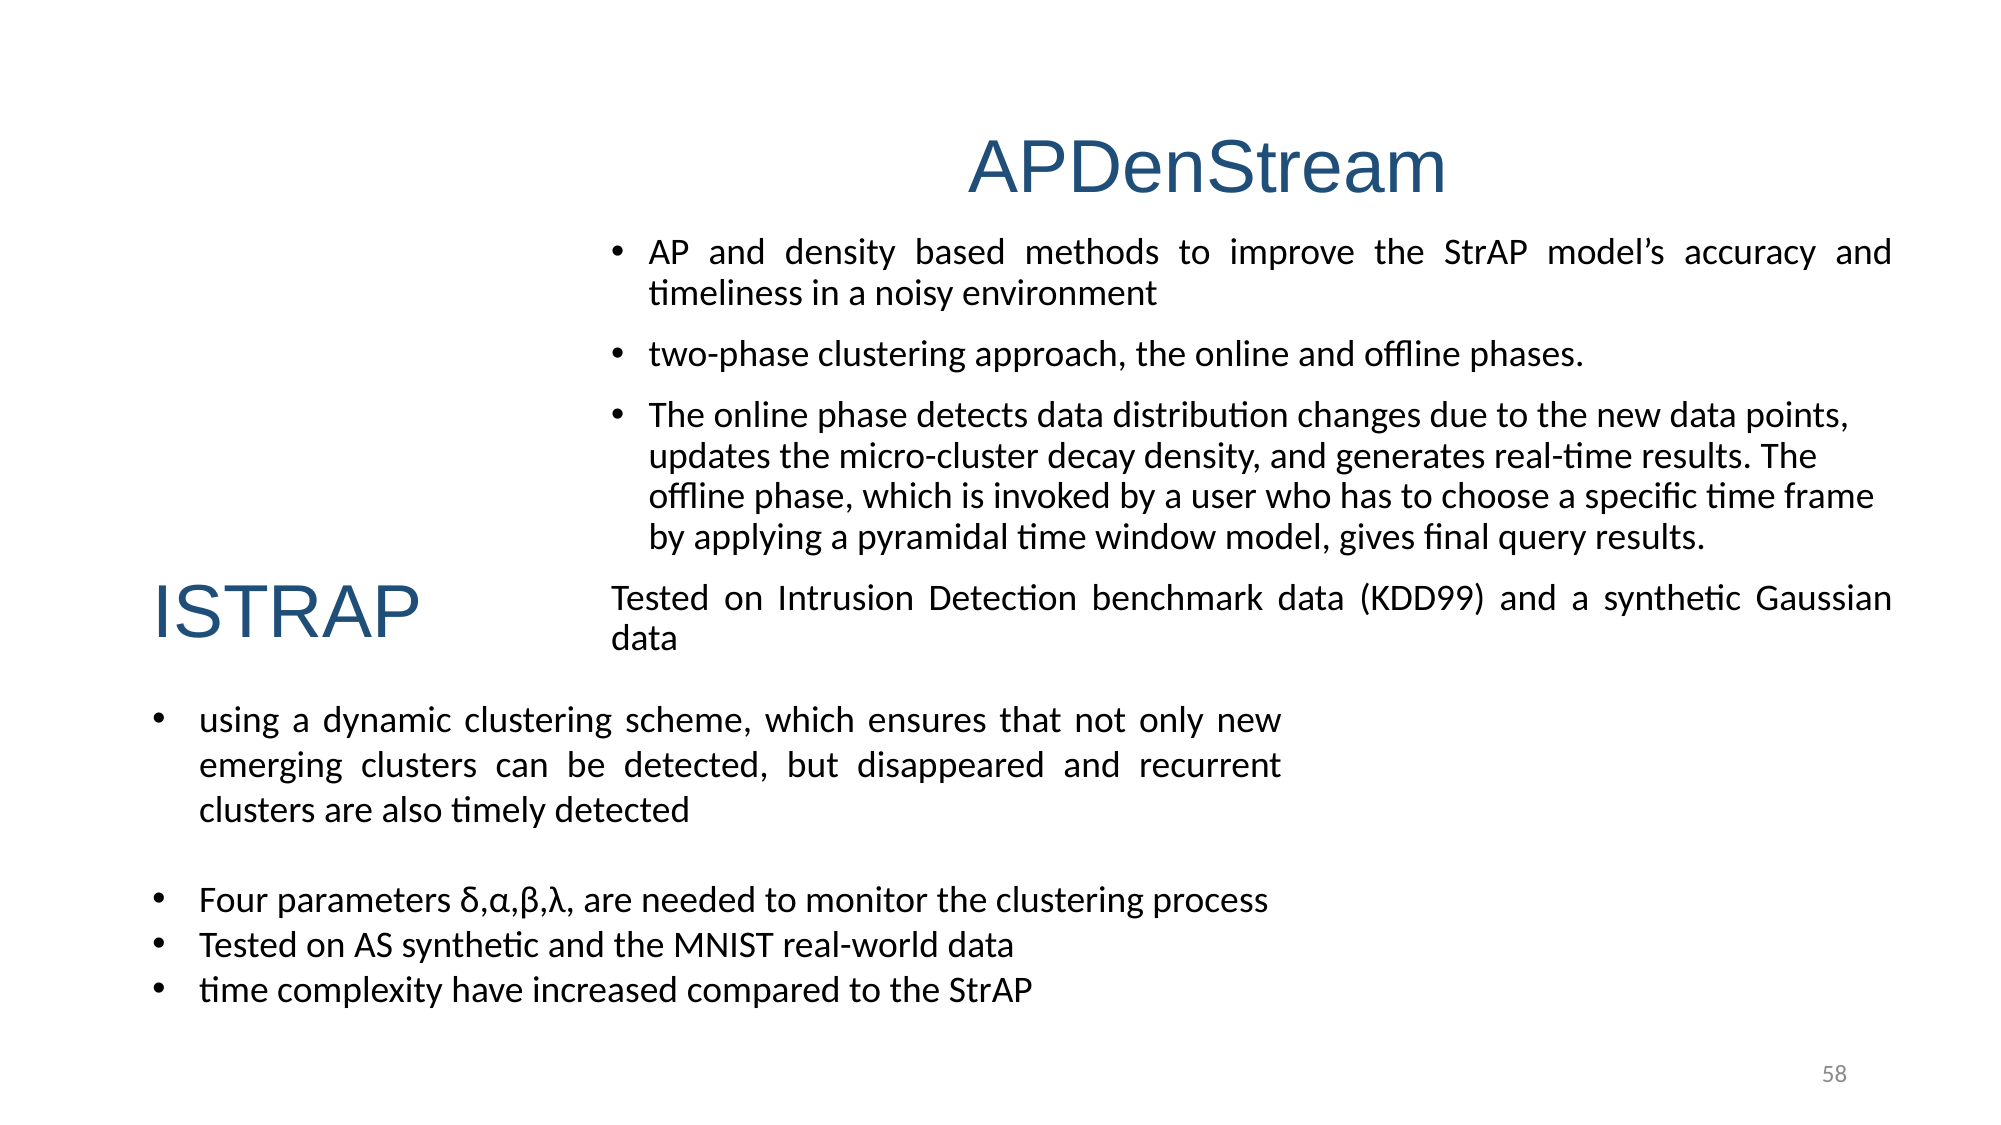

APDenStream
AP and density based methods to improve the StrAP model’s accuracy and timeliness in a noisy environment
two-phase clustering approach, the online and offline phases.
The online phase detects data distribution changes due to the new data points, updates the micro-cluster decay density, and generates real-time results. The offline phase, which is invoked by a user who has to choose a specific time frame by applying a pyramidal time window model, gives final query results.
Tested on Intrusion Detection benchmark data (KDD99) and a synthetic Gaussian data

ISTRAP
using a dynamic clustering scheme, which ensures that not only new emerging clusters can be detected, but disappeared and recurrent clusters are also timely detected

Four parameters δ,α,β,λ, are needed to monitor the clustering process
Tested on AS synthetic and the MNIST real-world data
time complexity have increased compared to the StrAP
58